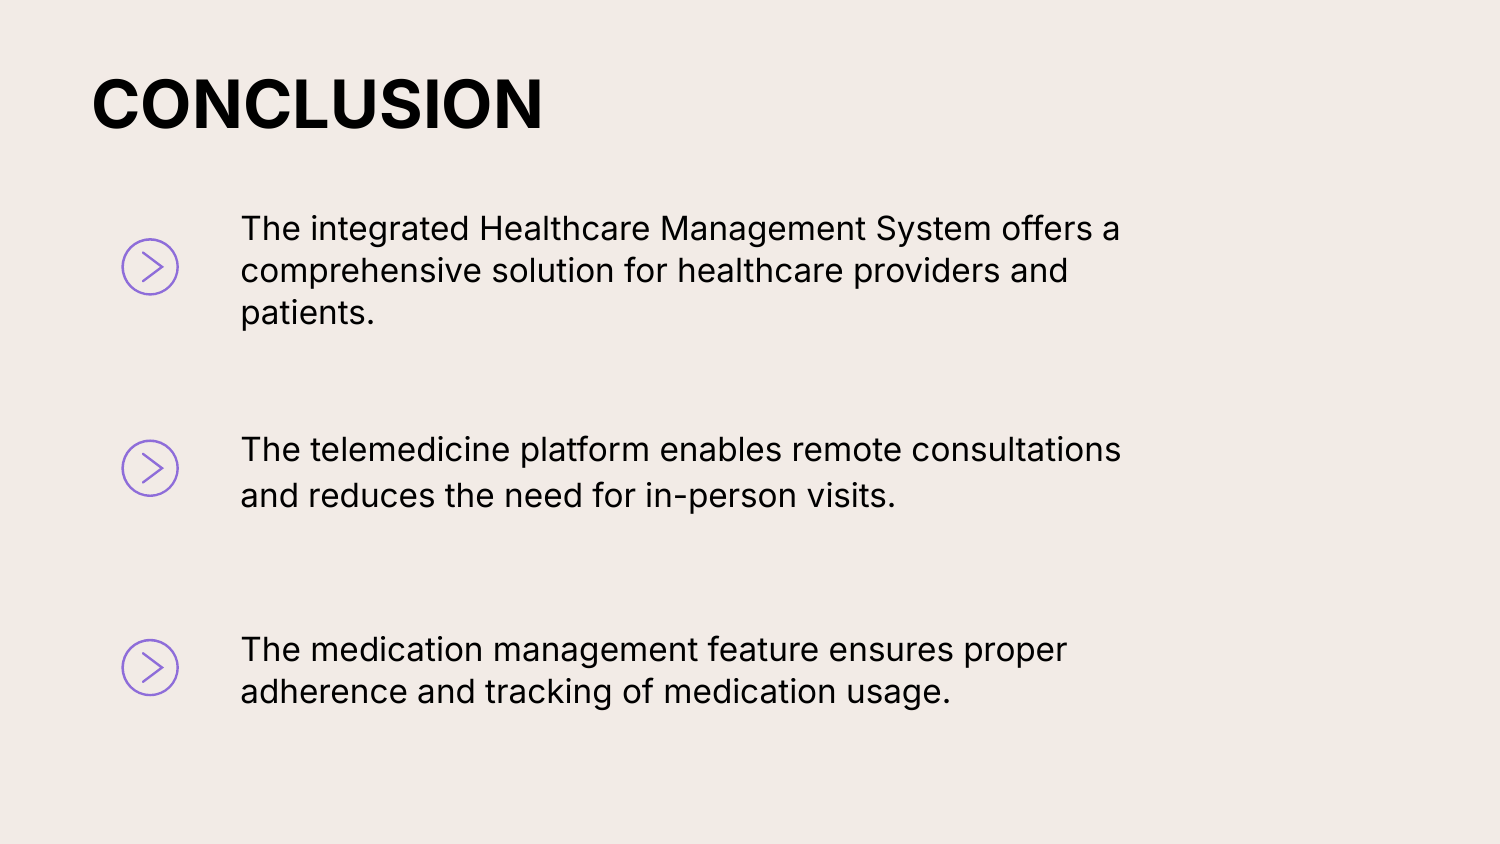

# CONCLUSION
The integrated Healthcare Management System offers a comprehensive solution for healthcare providers and patients.

The telemedicine platform enables remote consultations and reduces the need for in-person visits.

The medication management feature ensures proper adherence and tracking of medication usage.